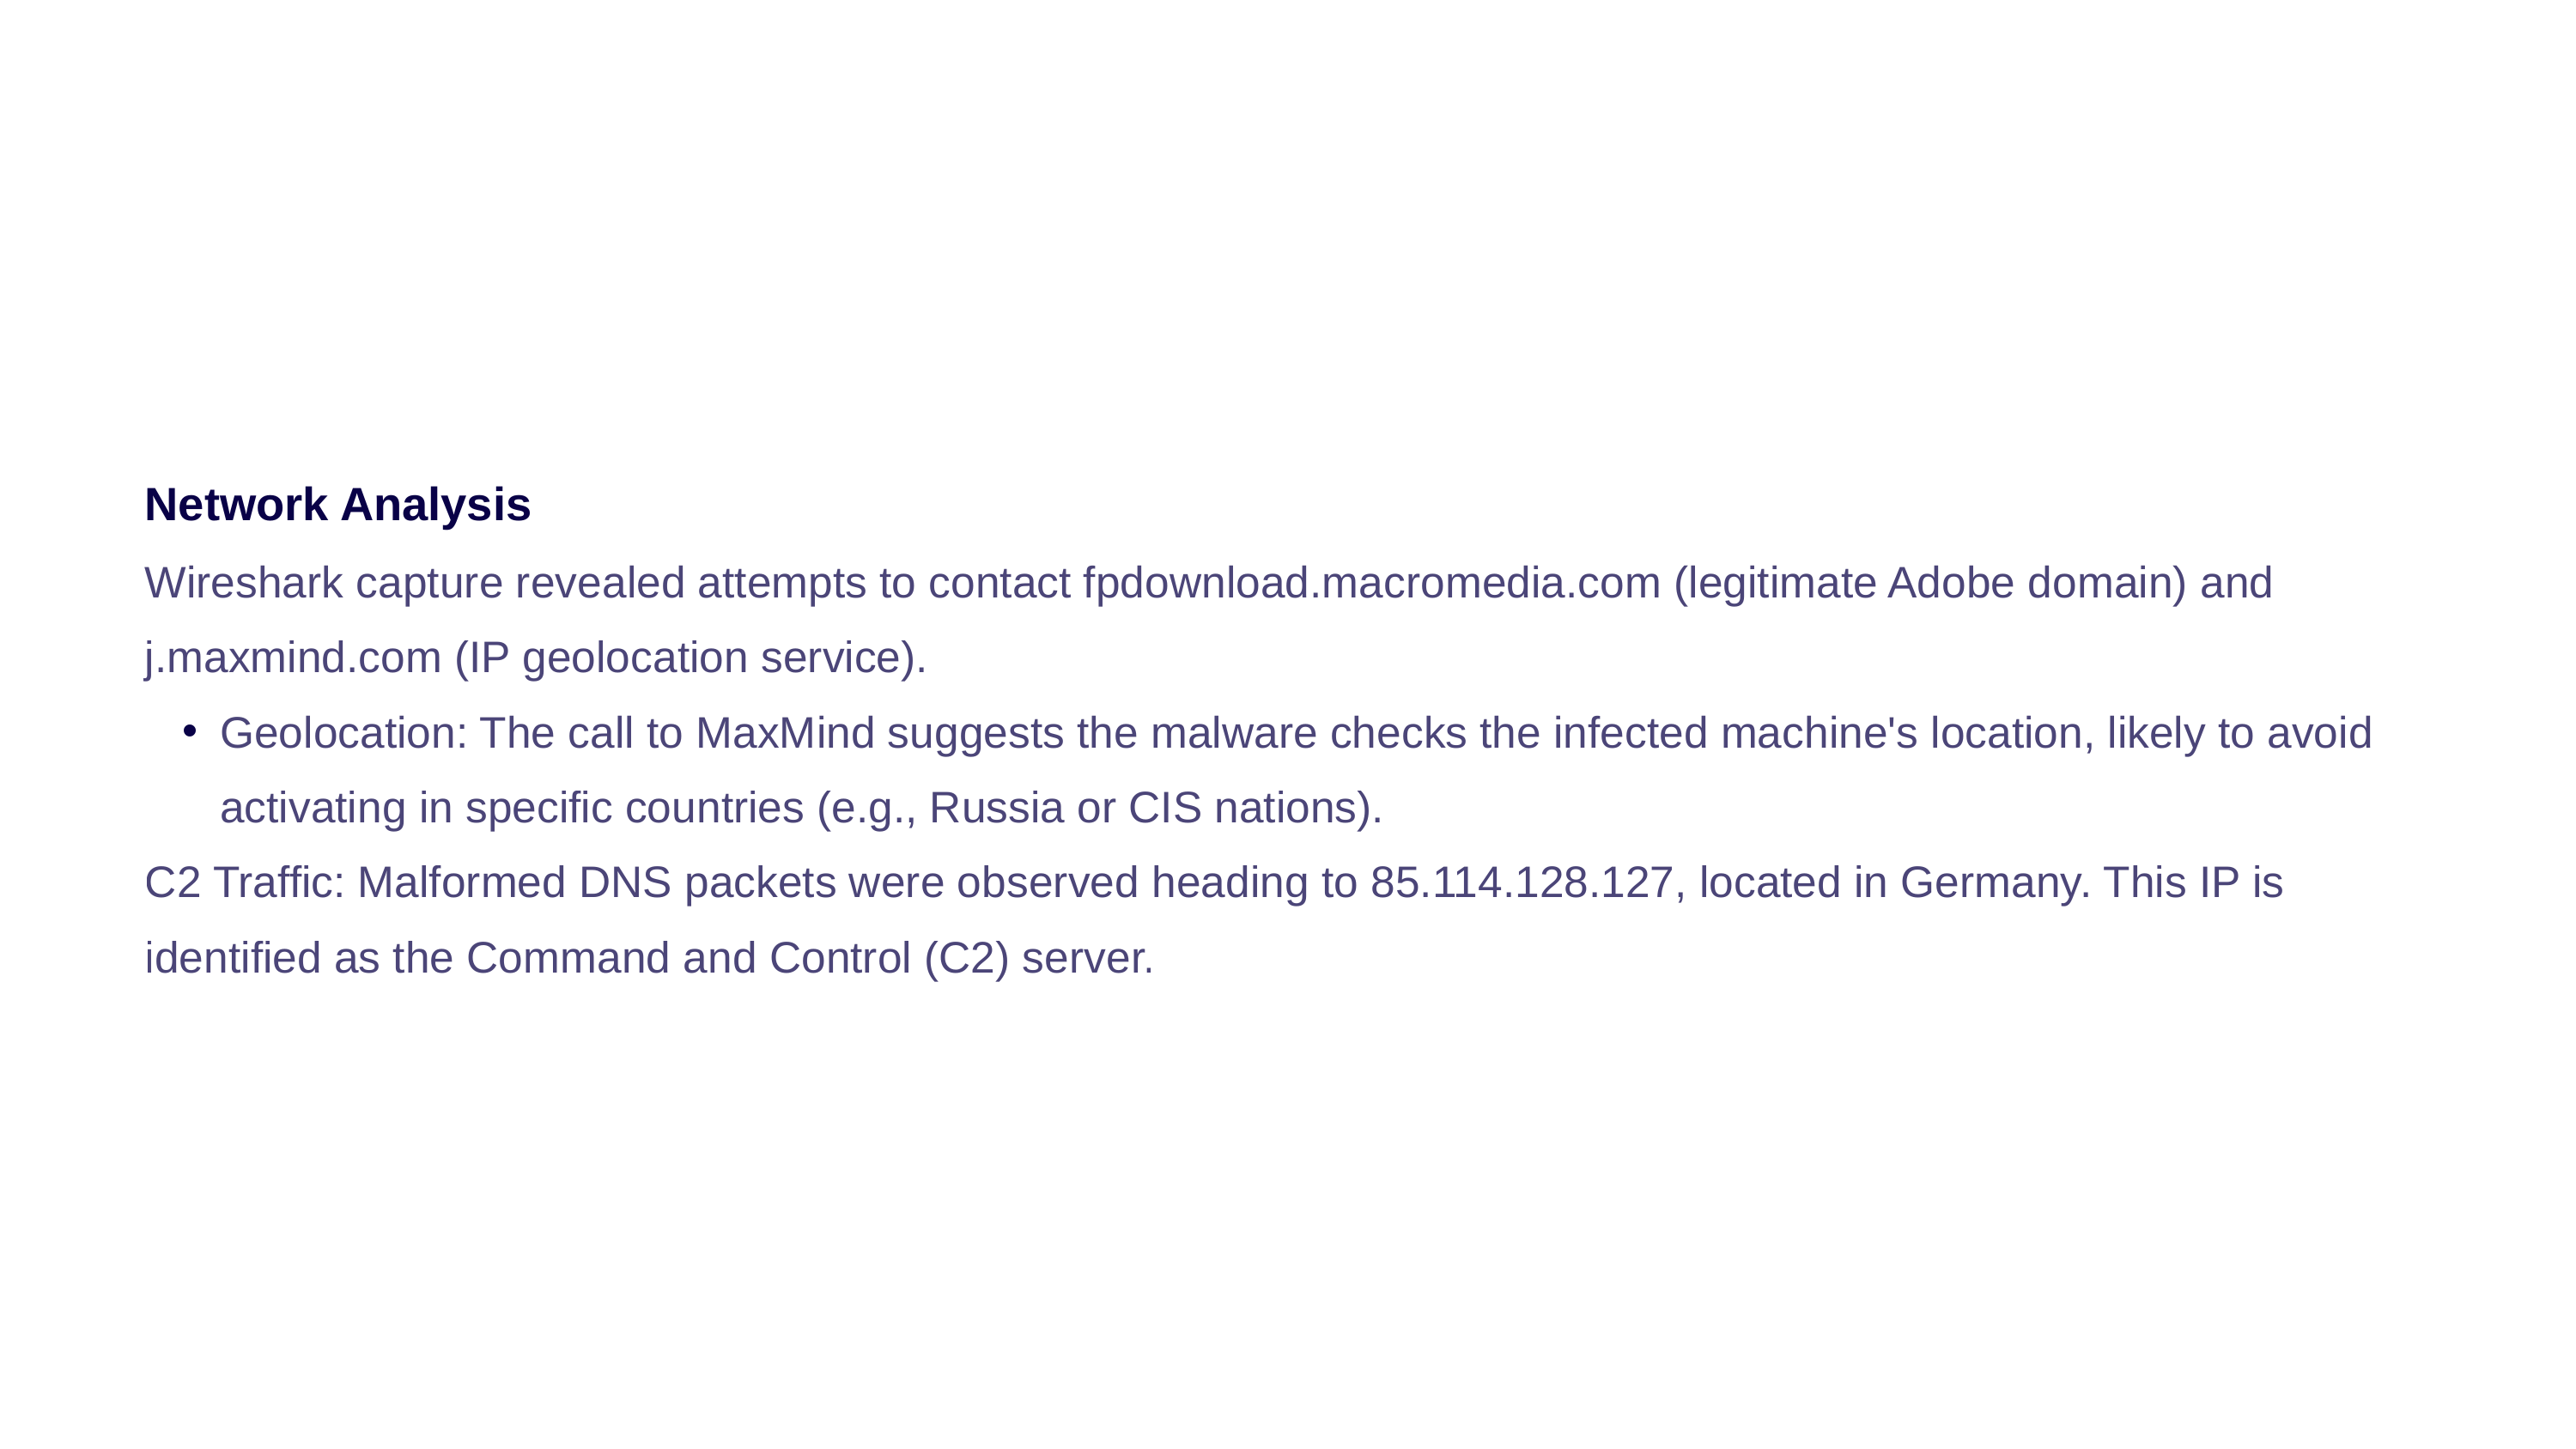

Network Analysis
Wireshark capture revealed attempts to contact fpdownload.macromedia.com (legitimate Adobe domain) and j.maxmind.com (IP geolocation service).
Geolocation: The call to MaxMind suggests the malware checks the infected machine's location, likely to avoid activating in specific countries (e.g., Russia or CIS nations).
C2 Traffic: Malformed DNS packets were observed heading to 85.114.128.127, located in Germany. This IP is identified as the Command and Control (C2) server.